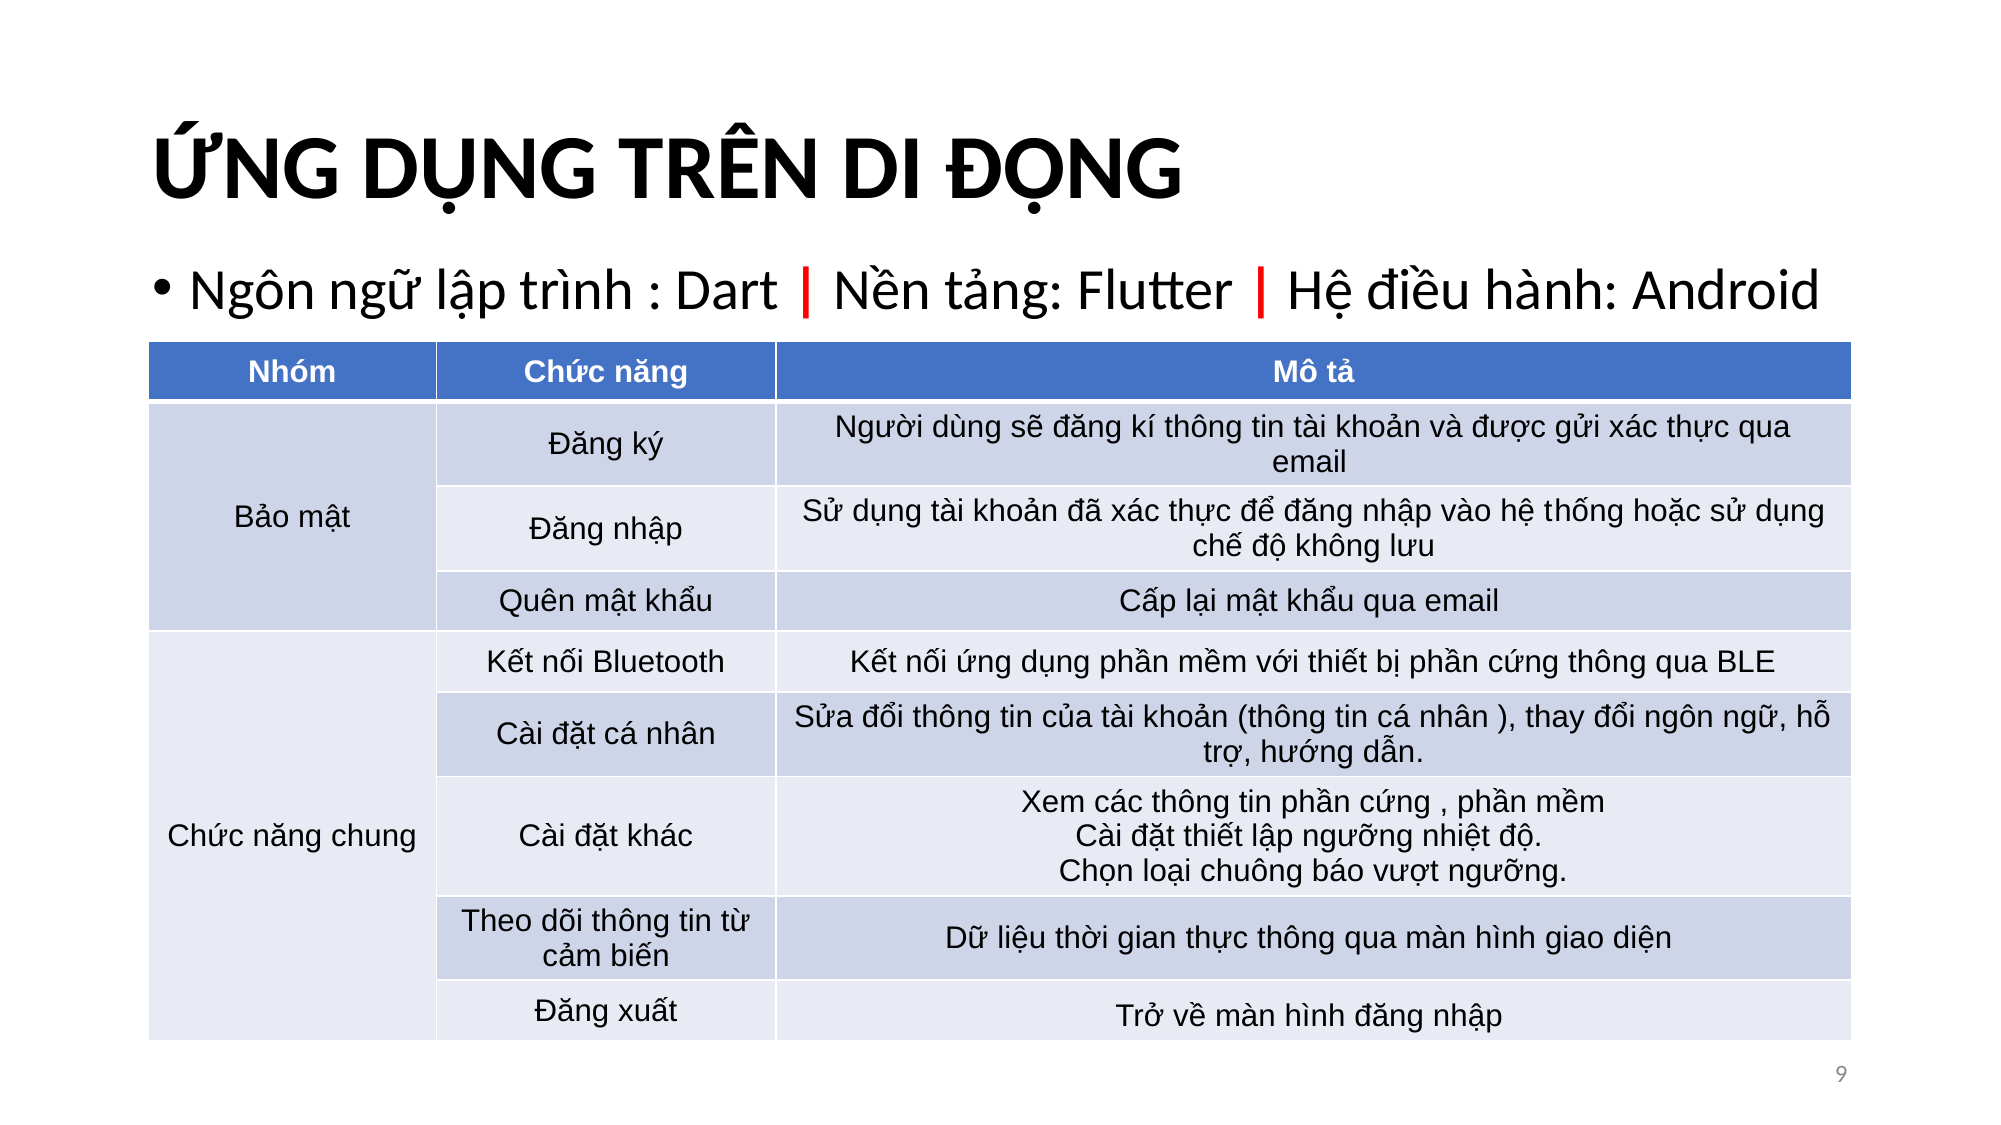

# ỨNG DỤNG TRÊN DI ĐỘNG
Ngôn ngữ lập trình : Dart | Nền tảng: Flutter | Hệ điều hành: Android

| Nhóm | Chức năng | Mô tả |
| --- | --- | --- |
| Bảo mật | Đăng ký | Người dùng sẽ đăng kí thông tin tài khoản và được gửi xác thực qua email |
|  | Đăng nhập | Sử dụng tài khoản đã xác thực để đăng nhập vào hệ thống hoặc sử dụng chế độ không lưu |
|  | Quên mật khẩu | Cấp lại mật khẩu qua email |
| Chức năng chung | Kết nối Bluetooth | Kết nối ứng dụng phần mềm với thiết bị phần cứng thông qua BLE |
|  | Cài đặt cá nhân | Sửa đổi thông tin của tài khoản (thông tin cá nhân ), thay đổi ngôn ngữ, hỗ trợ, hướng dẫn. |
|  | Cài đặt khác | Xem các thông tin phần cứng , phần mềm Cài đặt thiết lập ngưỡng nhiệt độ. Chọn loại chuông báo vượt ngưỡng. |
|  | Theo dõi thông tin từ cảm biến | Dữ liệu thời gian thực thông qua màn hình giao diện |
|  | Đăng xuất | Trở về màn hình đăng nhập |
9